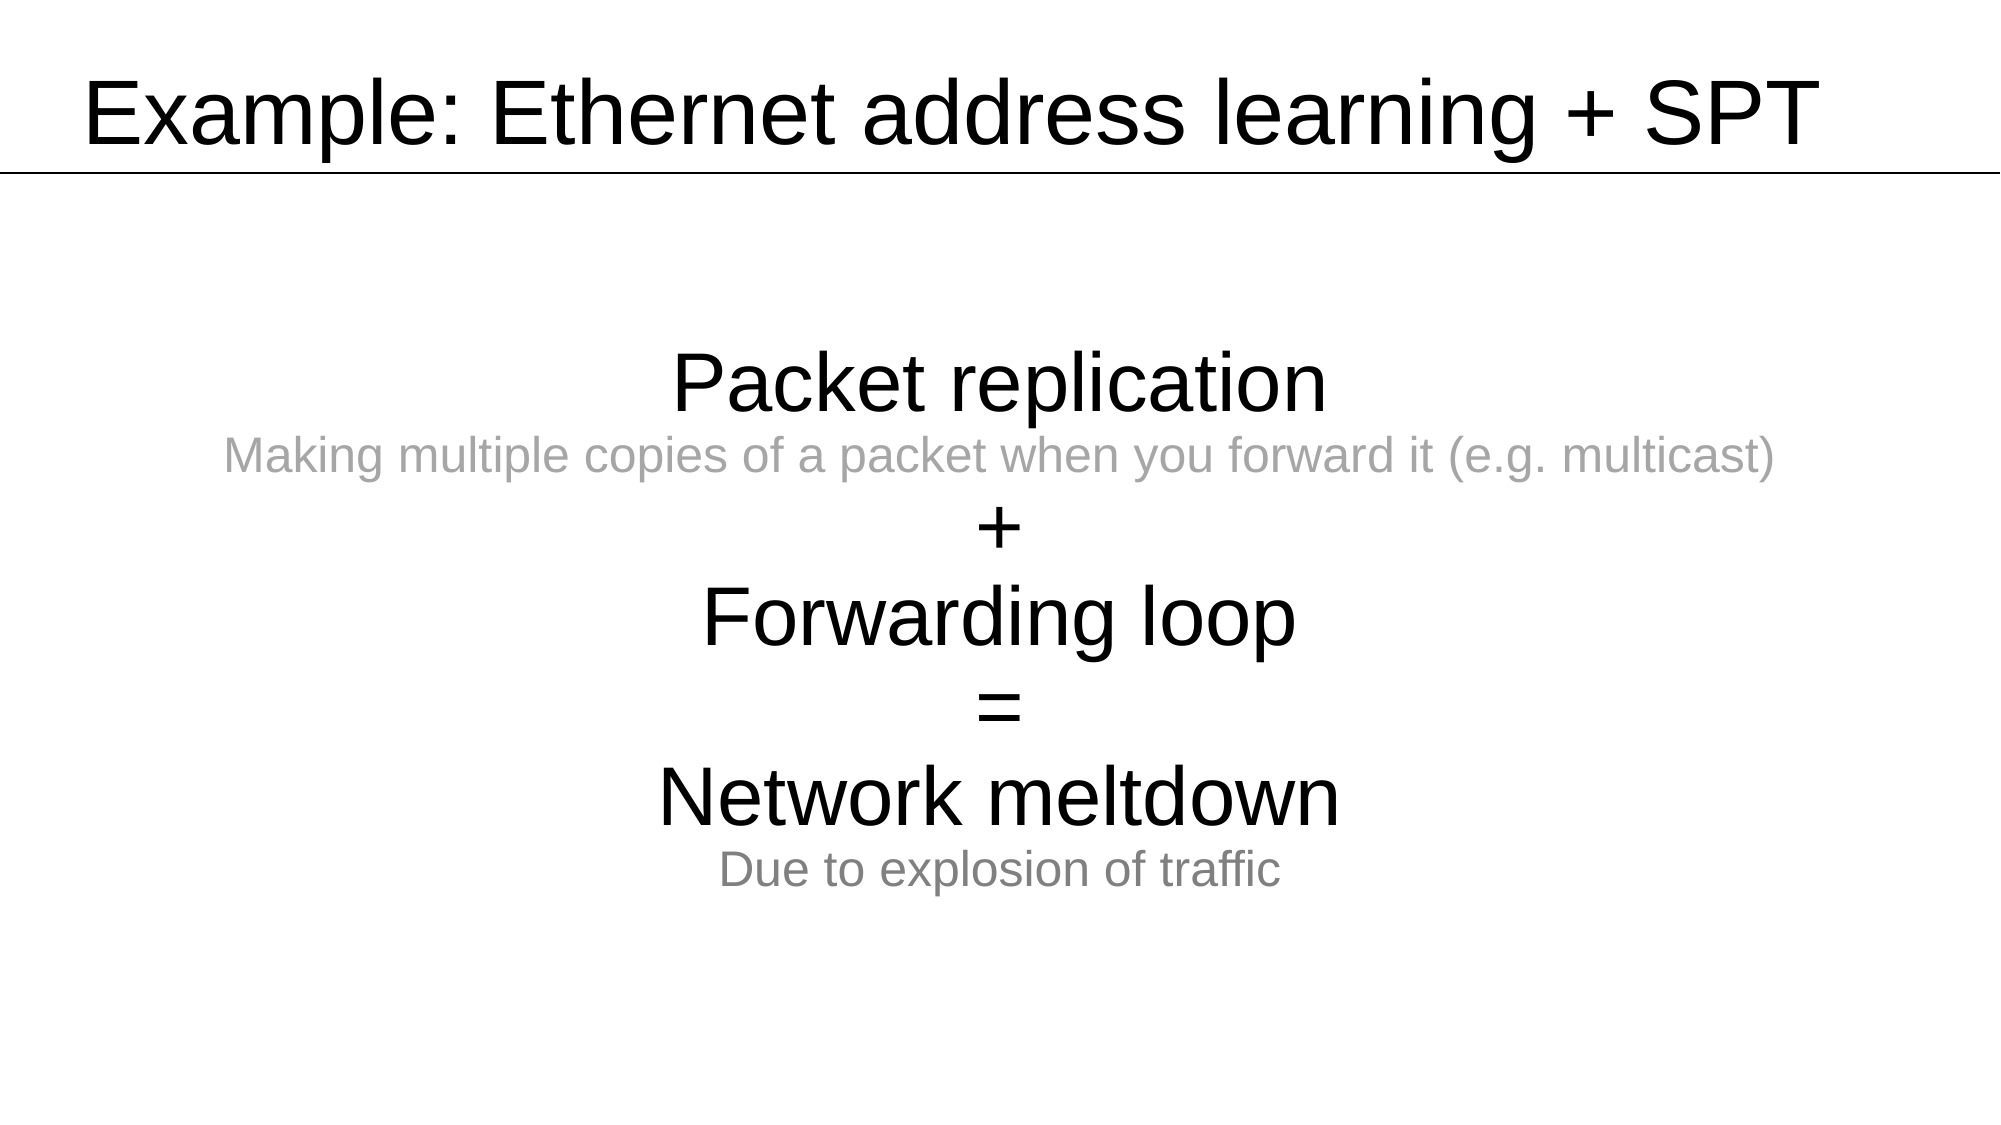

# Example: Ethernet address learning + SPT
Packet replication
Making multiple copies of a packet when you forward it (e.g. multicast)
+
Forwarding loop
=
Network meltdown
Due to explosion of traffic